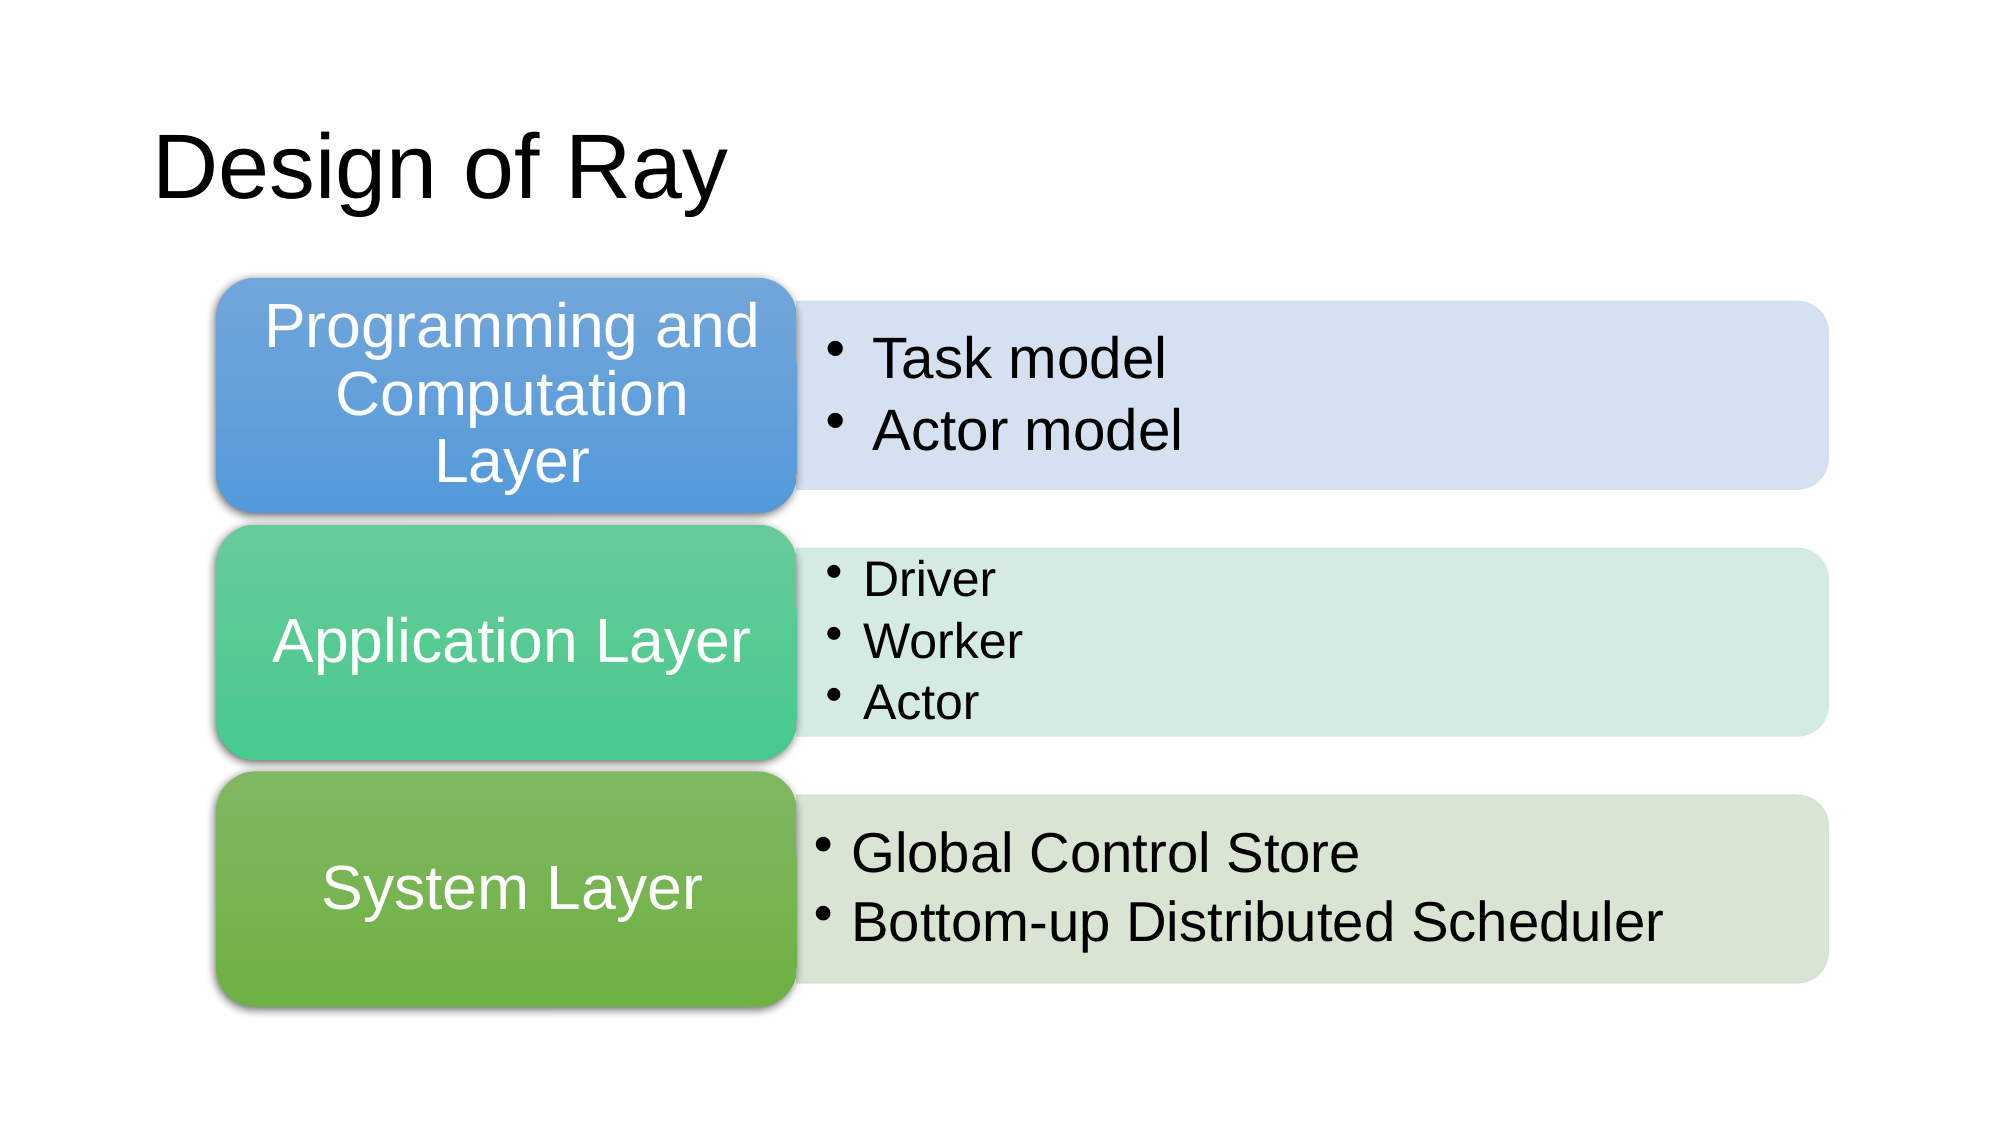

# Design of Ray
Task model
Actor model
Programming and Computation Layer
Driver
Worker
Actor
Application Layer
Global Control Store
Bottom-up Distributed Scheduler
System Layer